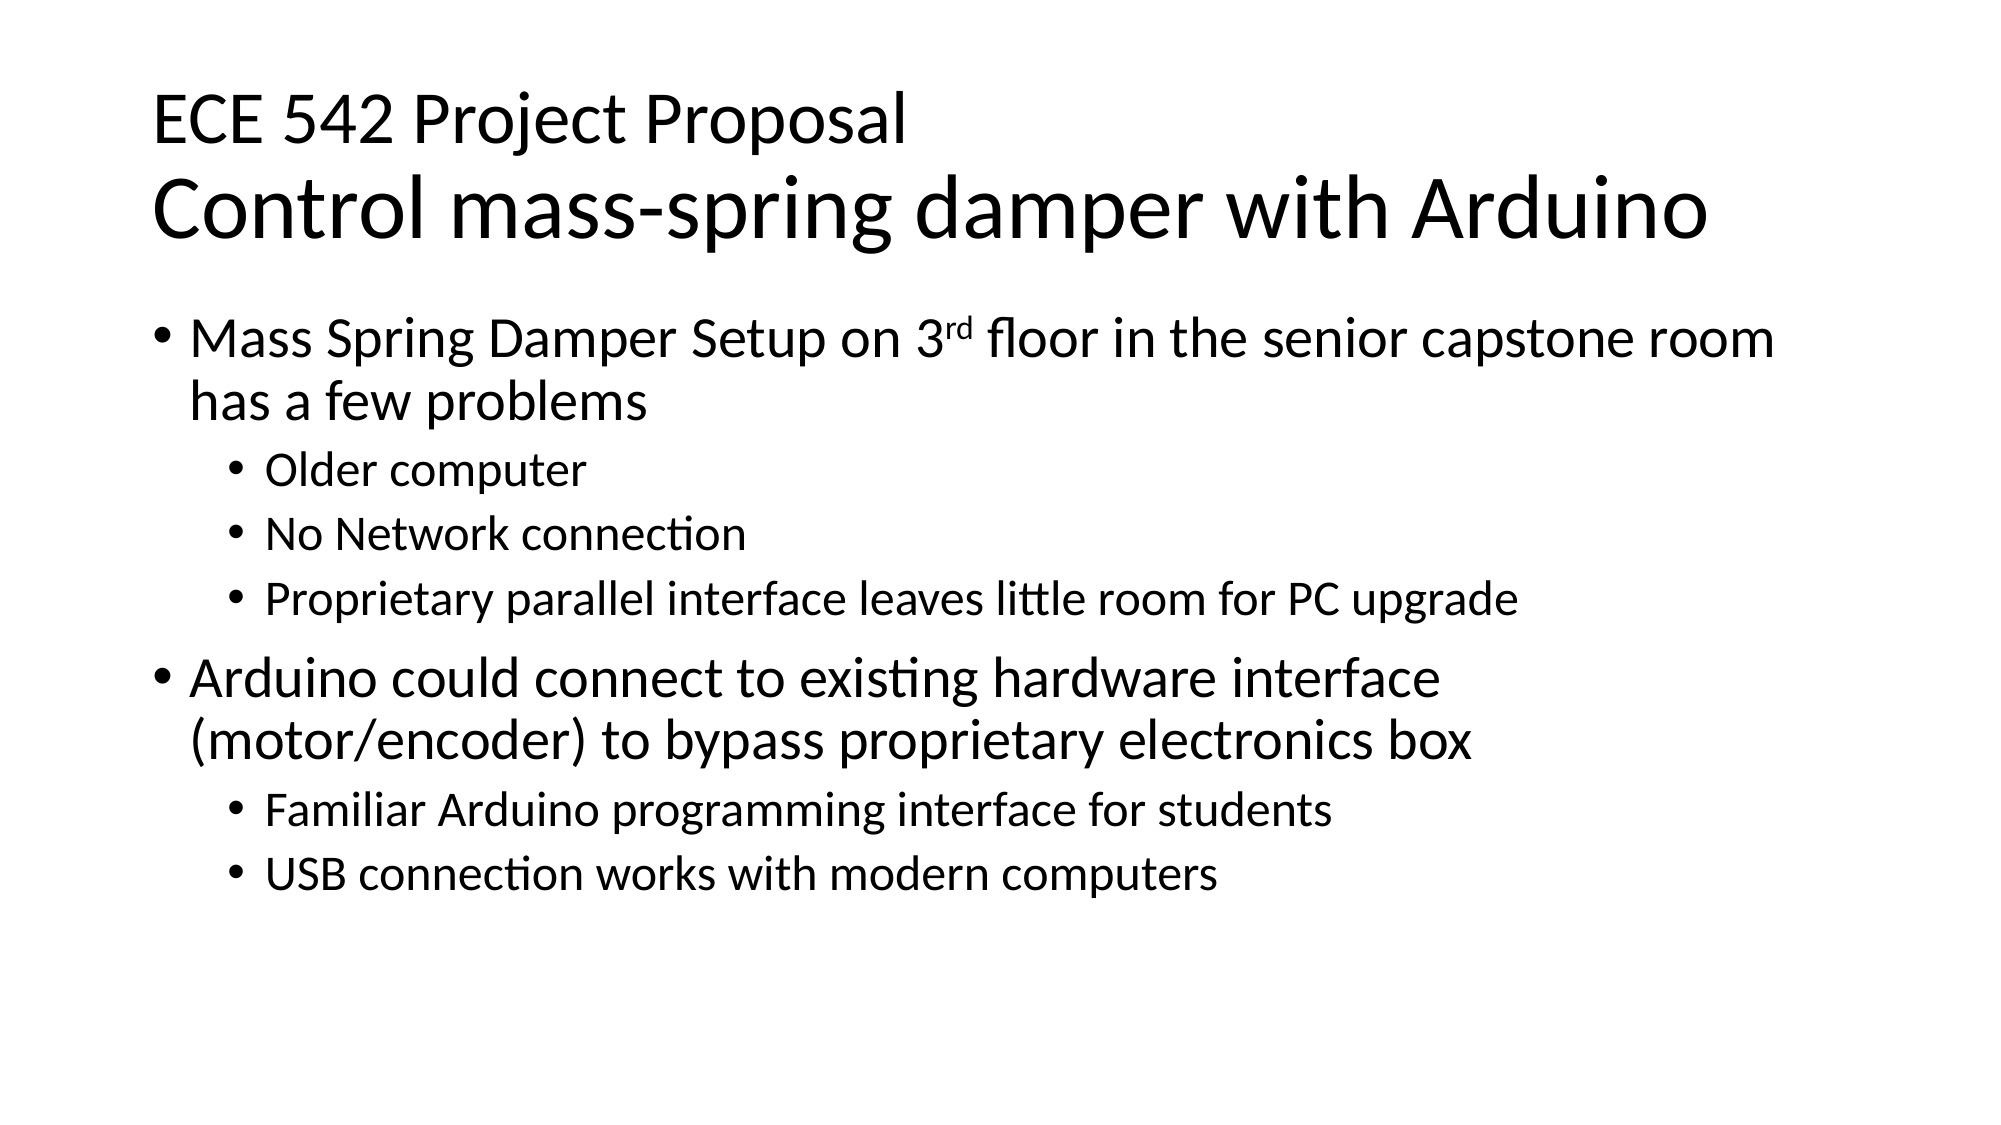

# ECE 542 Project Proposal Control mass-spring damper with Arduino
Mass Spring Damper Setup on 3rd floor in the senior capstone room has a few problems
Older computer
No Network connection
Proprietary parallel interface leaves little room for PC upgrade
Arduino could connect to existing hardware interface (motor/encoder) to bypass proprietary electronics box
Familiar Arduino programming interface for students
USB connection works with modern computers